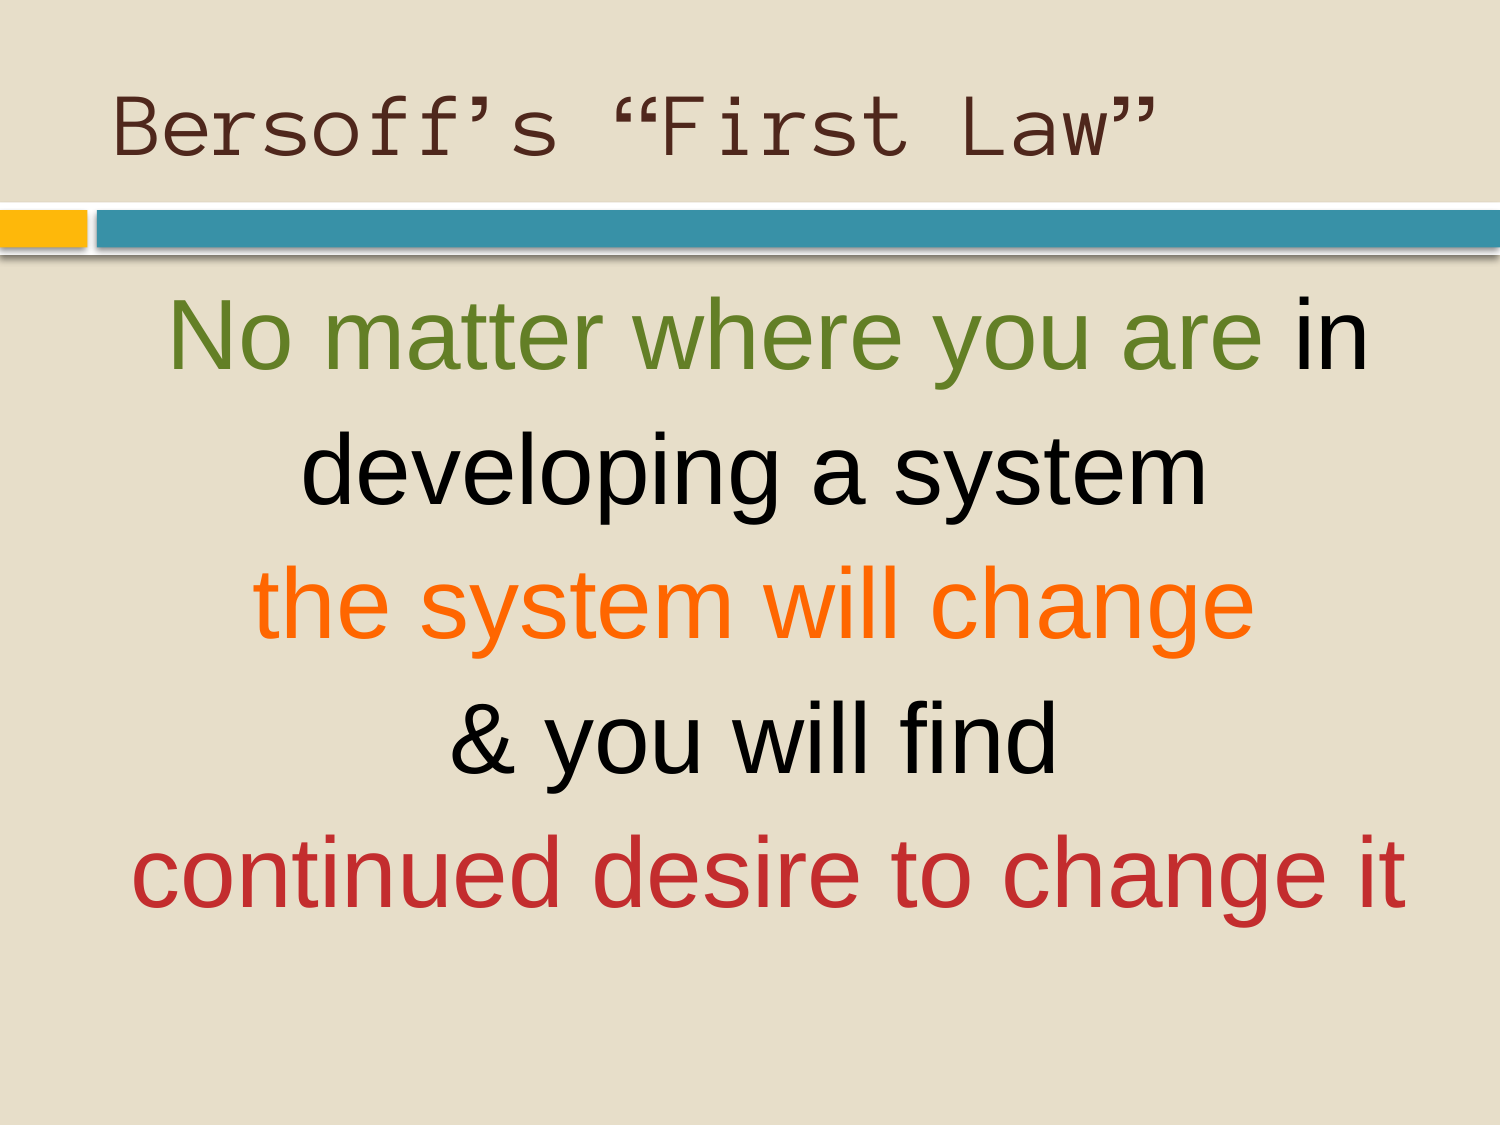

# Bersoff’s “First Law”
No matter where you are in
developing a system
the system will change
& you will find
continued desire to change it